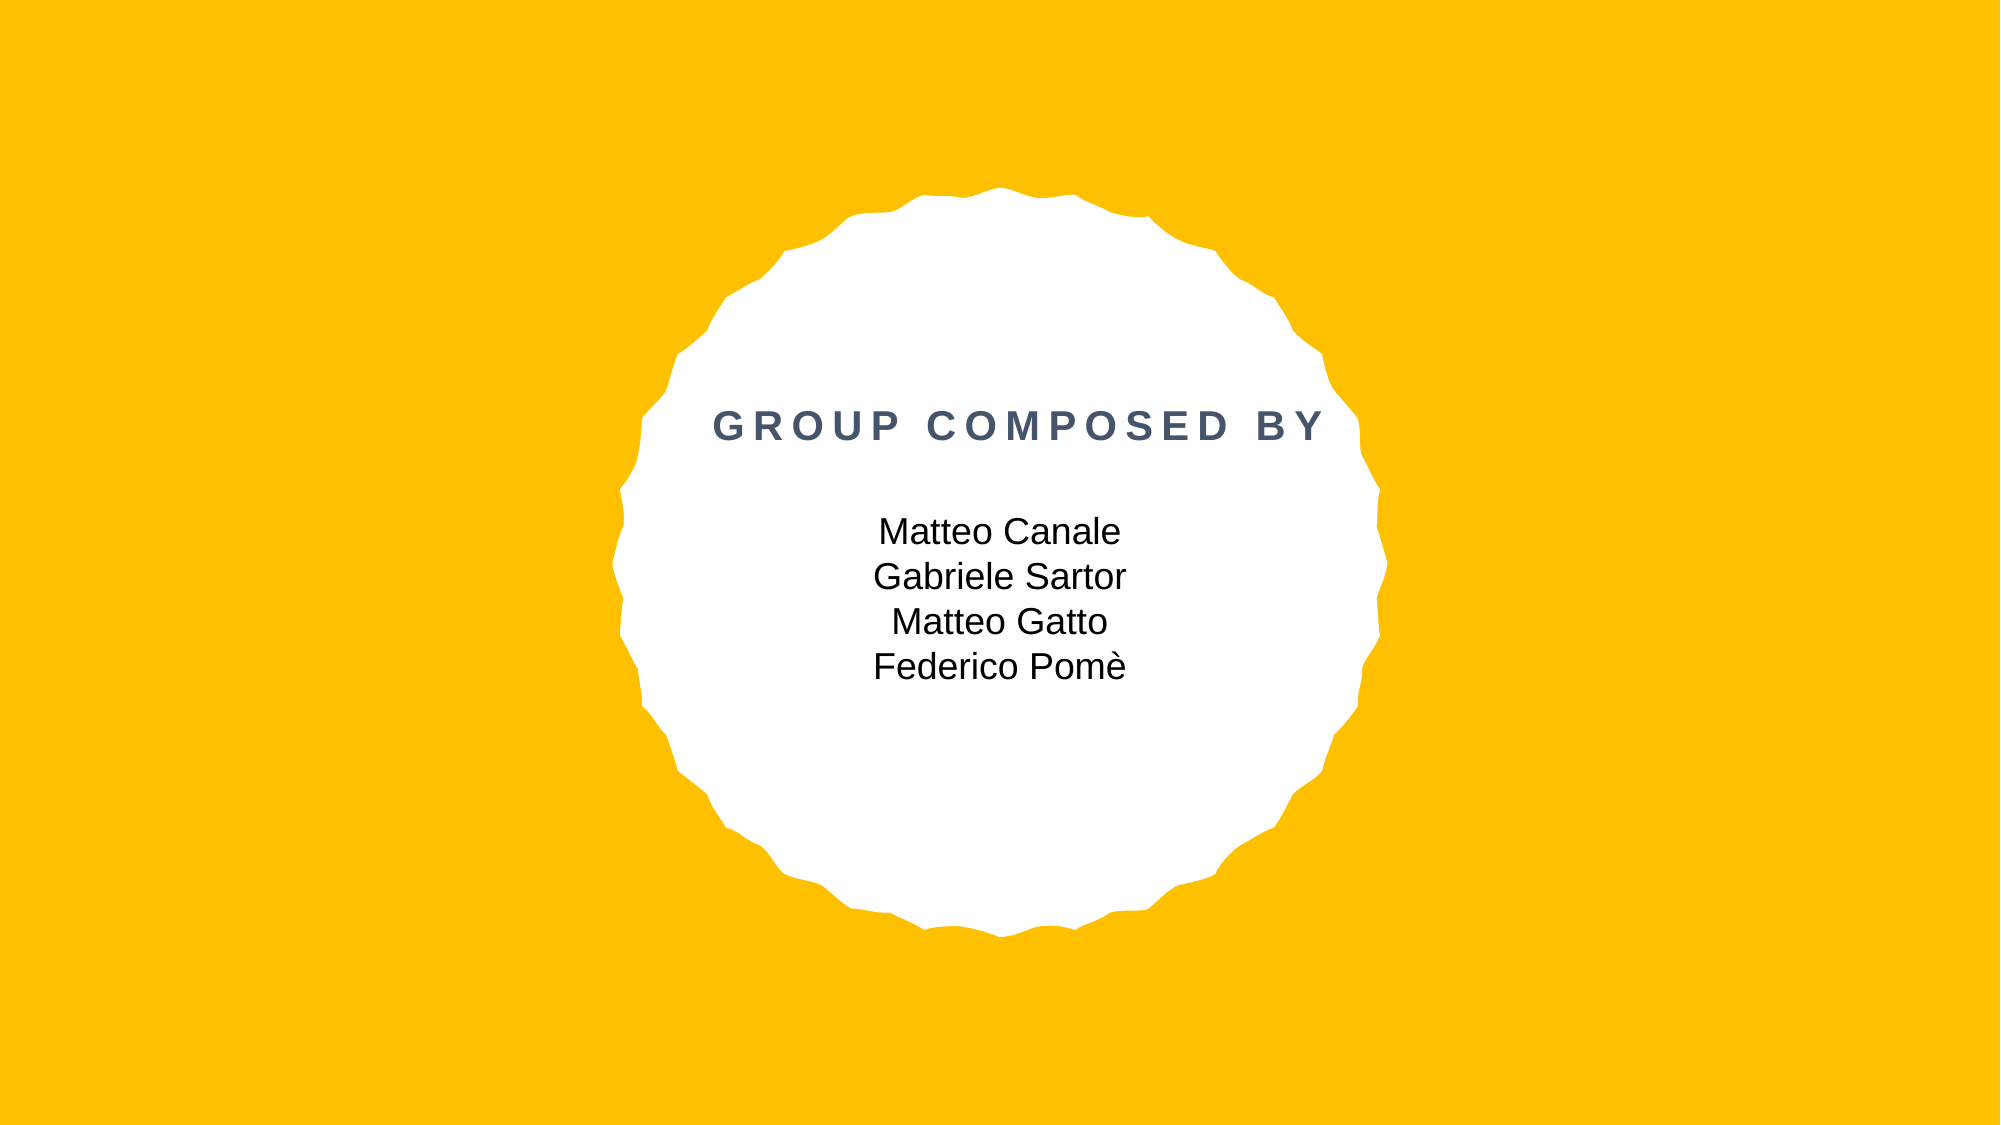

Group composed by
Matteo Canale
Gabriele Sartor
Matteo Gatto
Federico Pomè